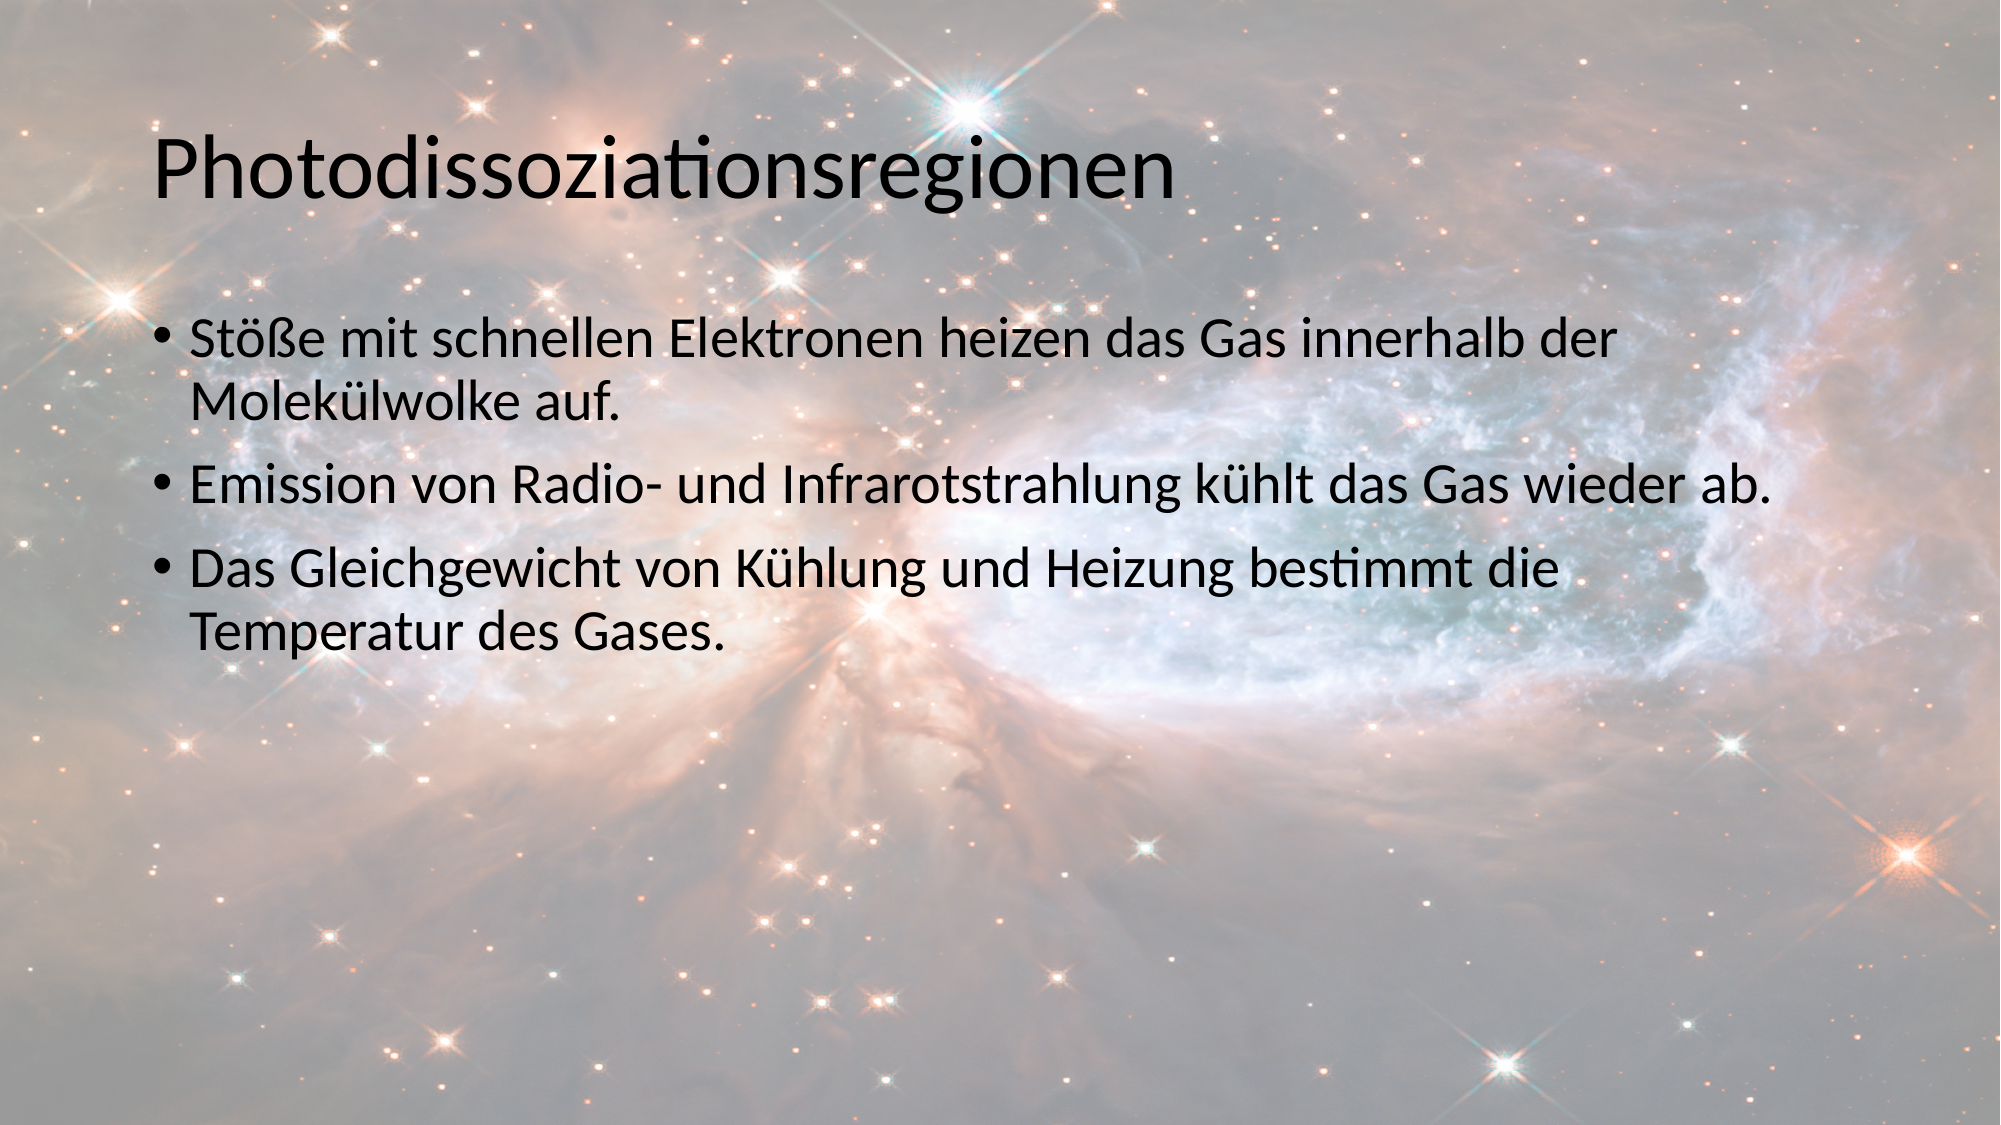

# Photodissoziationsregionen
Stöße mit schnellen Elektronen heizen das Gas innerhalb der Molekülwolke auf.
Emission von Radio- und Infrarotstrahlung kühlt das Gas wieder ab.
Das Gleichgewicht von Kühlung und Heizung bestimmt die Temperatur des Gases.